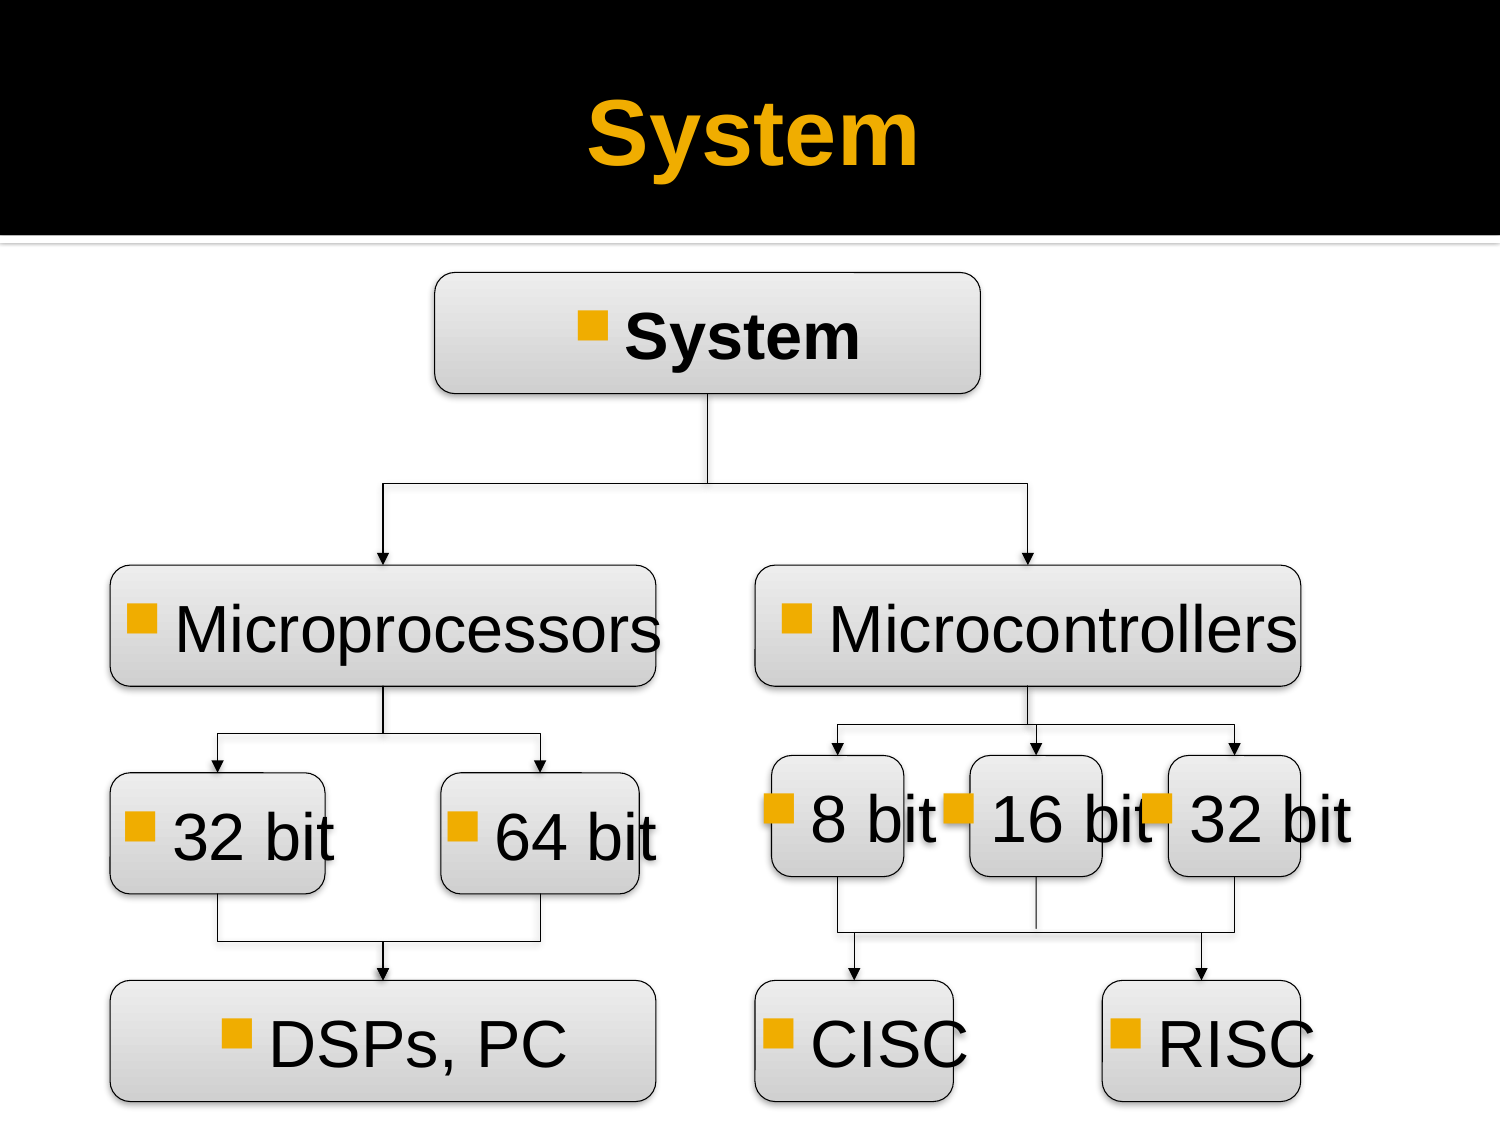

# System
System
Microprocessors
Microcontrollers
8 bit
16 bit
32 bit
32 bit
64 bit
DSPs, PC
CISC
RISC